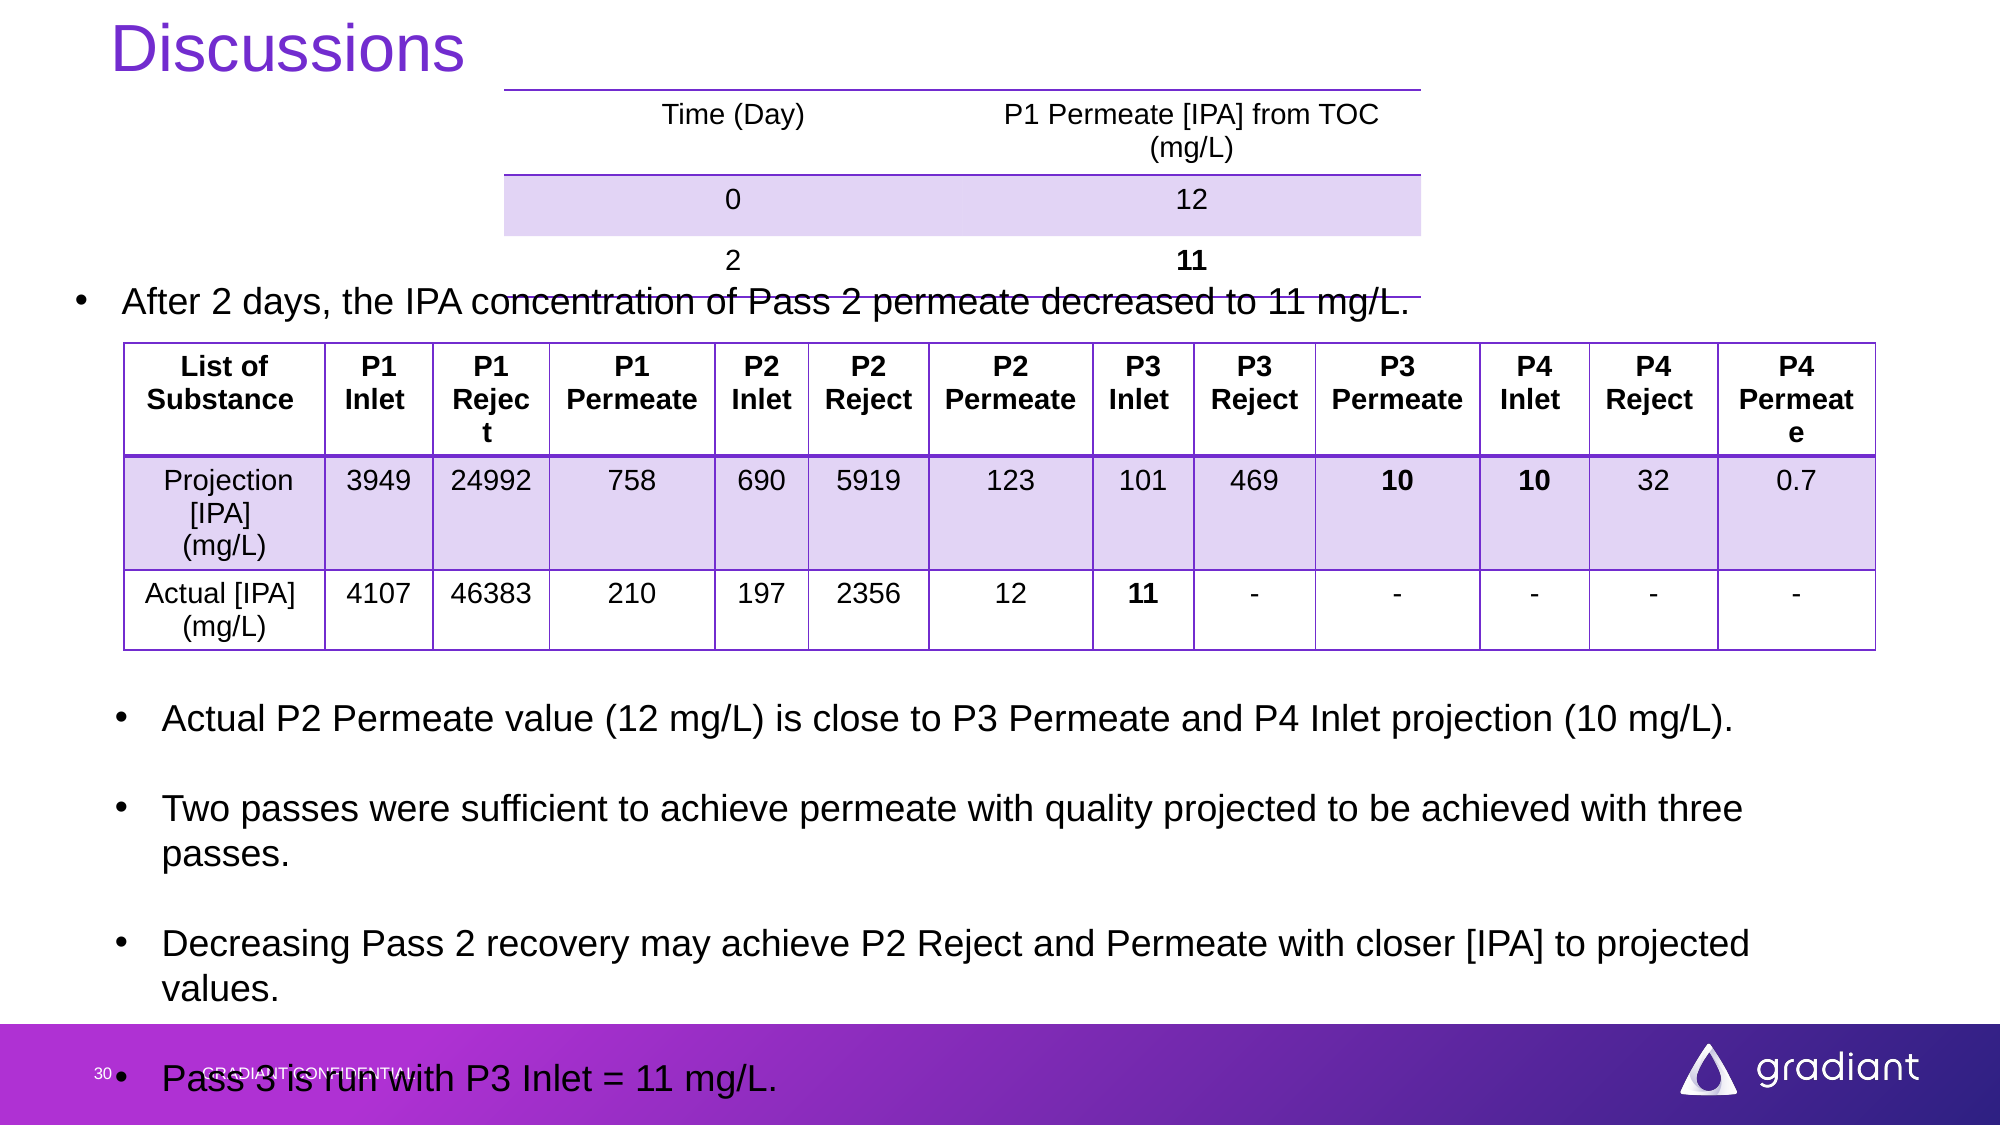

# Discussions
| Time (Day) | P1 Permeate [IPA] from TOC (mg/L) |
| --- | --- |
| 0 | 12 |
| 2 | 11 |
After 2 days, the IPA concentration of Pass 2 permeate decreased to 11 mg/L.

| List of Substance | P1 Inlet | P1 Reject | P1 Permeate | P2 Inlet | P2 Reject | P2 Permeate | P3 Inlet | P3 Reject | P3 Permeate | P4 Inlet | P4 Reject | P4 Permeate |
| --- | --- | --- | --- | --- | --- | --- | --- | --- | --- | --- | --- | --- |
| Projection [IPA] (mg/L) | 3949 | 24992 | 758 | 690 | 5919 | 123 | 101 | 469 | 10 | 10 | 32 | 0.7 |
| Actual [IPA] (mg/L) | 4107 | 46383 | 210 | 197 | 2356 | 12 | 11 | - | - | - | - | - |
Actual P2 Permeate value (12 mg/L) is close to P3 Permeate and P4 Inlet projection (10 mg/L).

Two passes were sufficient to achieve permeate with quality projected to be achieved with three passes.

Decreasing Pass 2 recovery may achieve P2 Reject and Permeate with closer [IPA] to projected values.

Pass 3 is run with P3 Inlet = 11 mg/L.
30
GRADIANT CONFIDENTIAL